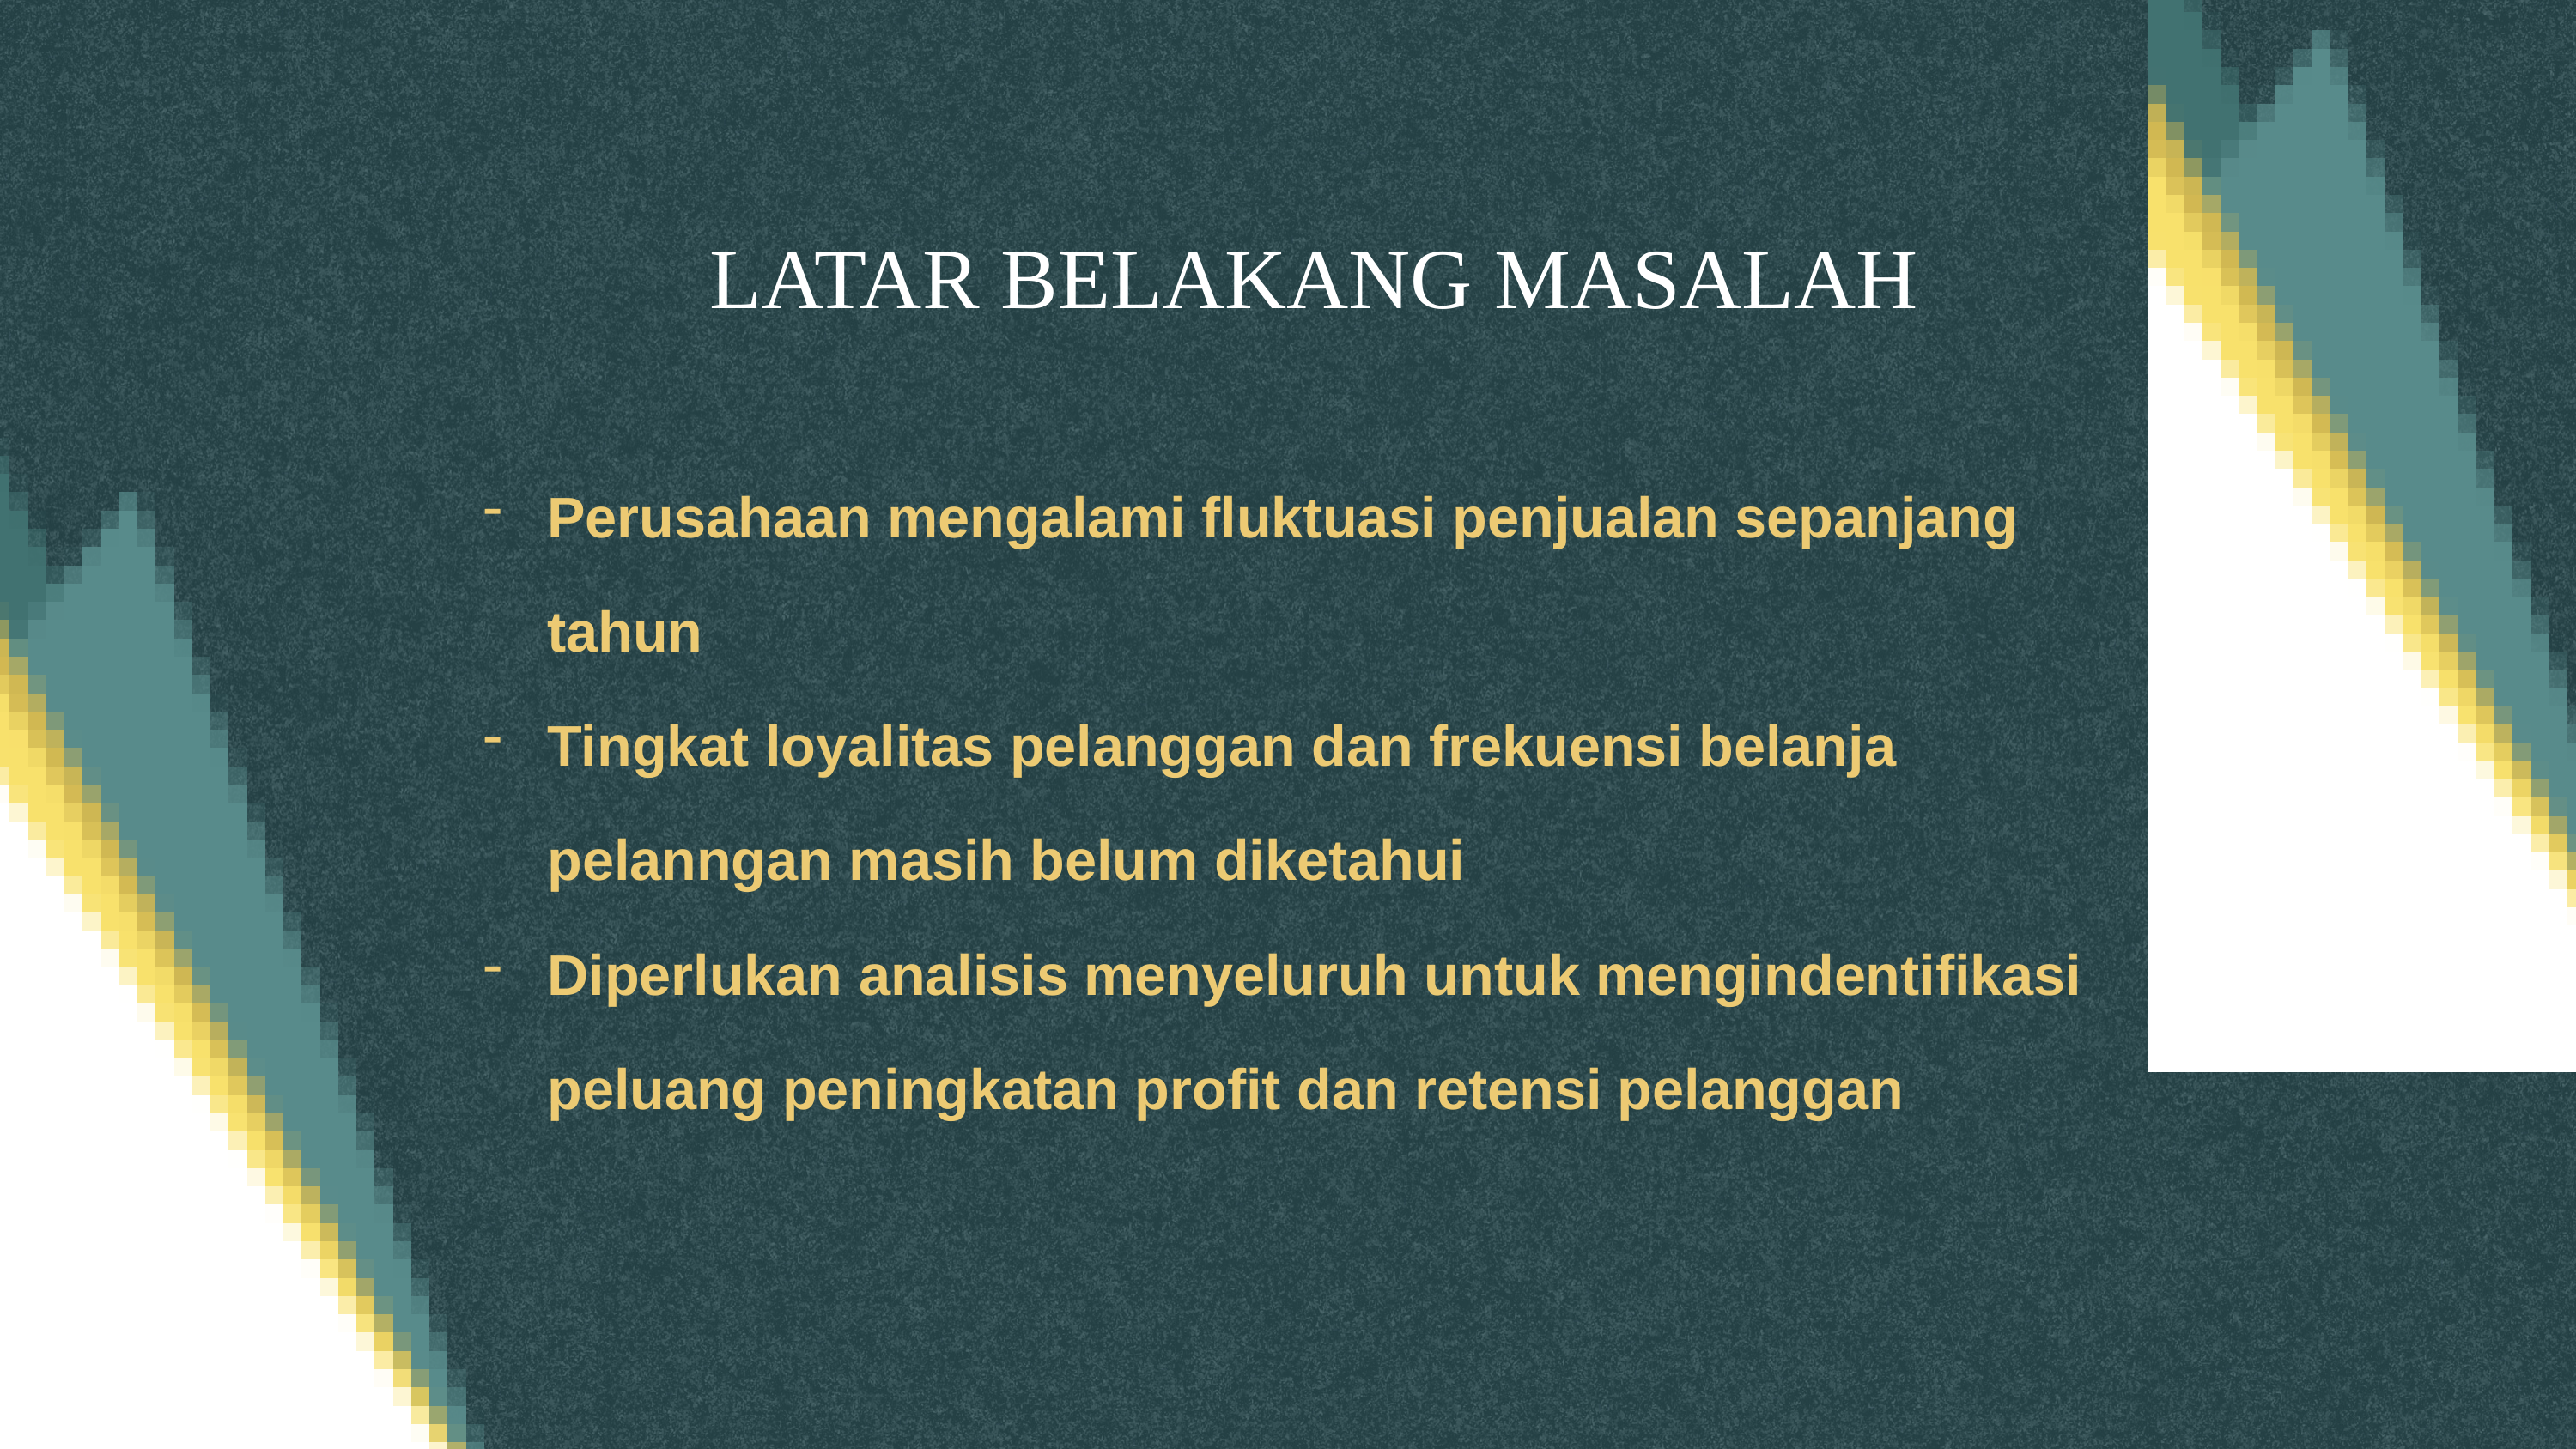

LATAR BELAKANG MASALAH

Perusahaan mengalami fluktuasi penjualan sepanjang tahun
Tingkat loyalitas pelanggan dan frekuensi belanja pelanngan masih belum diketahui
Diperlukan analisis menyeluruh untuk mengindentifikasi peluang peningkatan profit dan retensi pelanggan